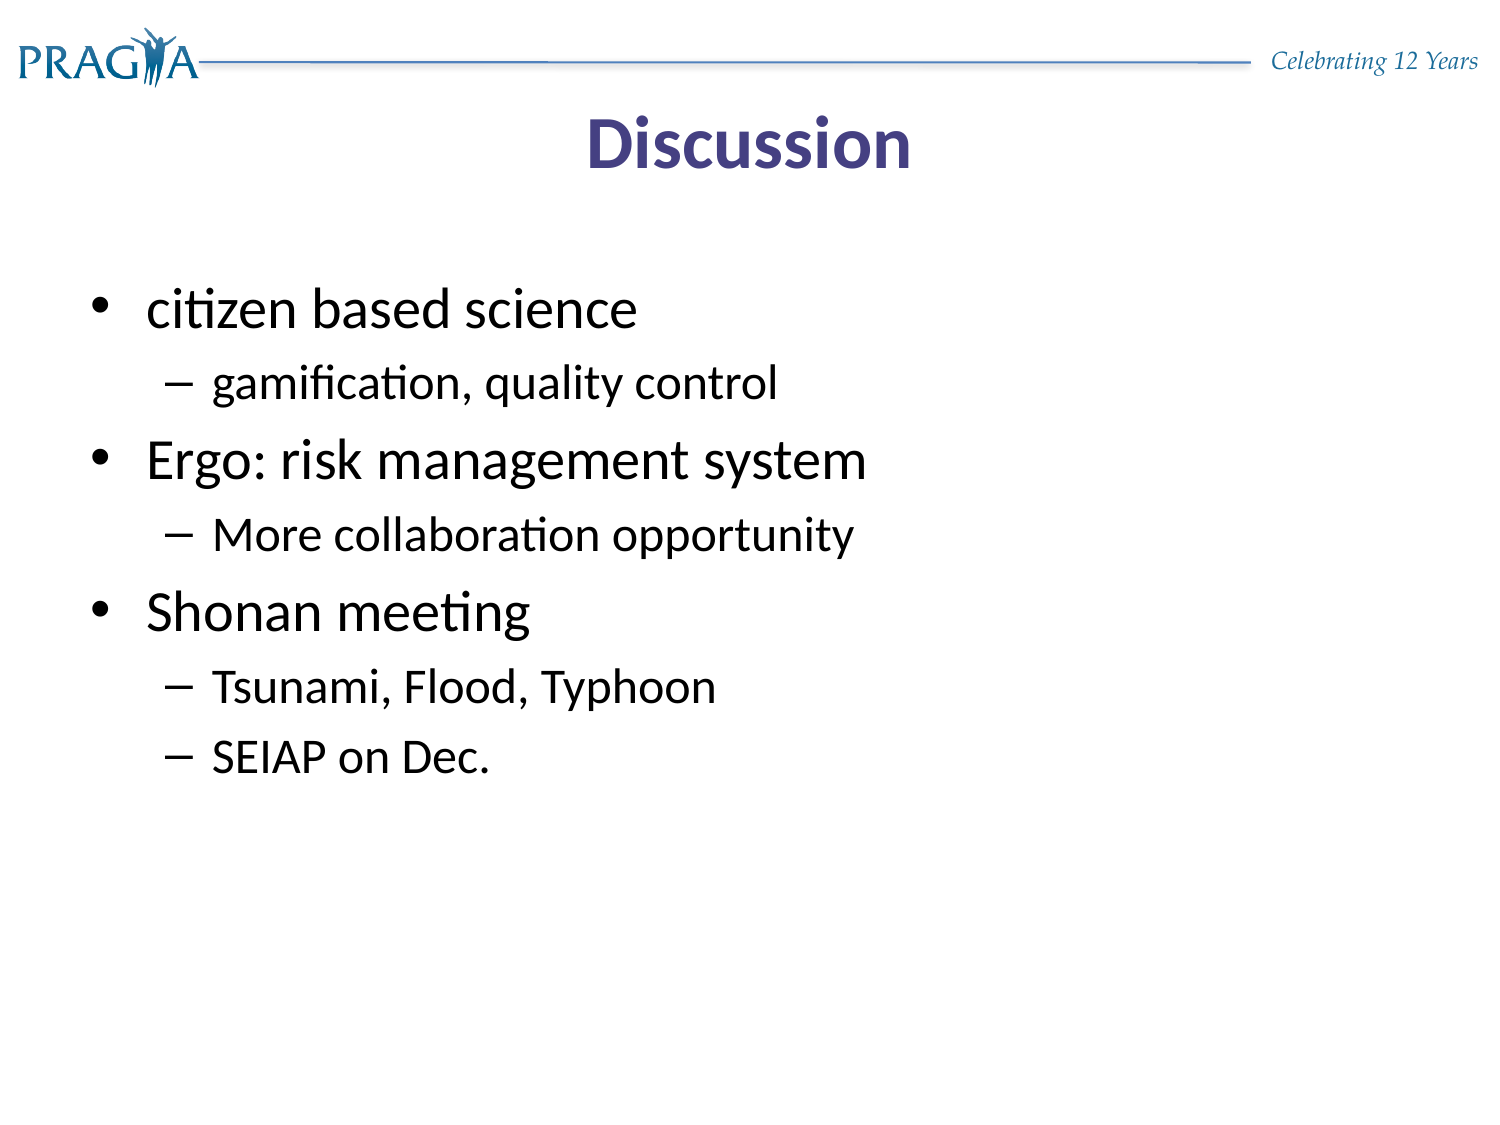

# Discussion
citizen based science
gamification, quality control
Ergo: risk management system
More collaboration opportunity
Shonan meeting
Tsunami, Flood, Typhoon
SEIAP on Dec.